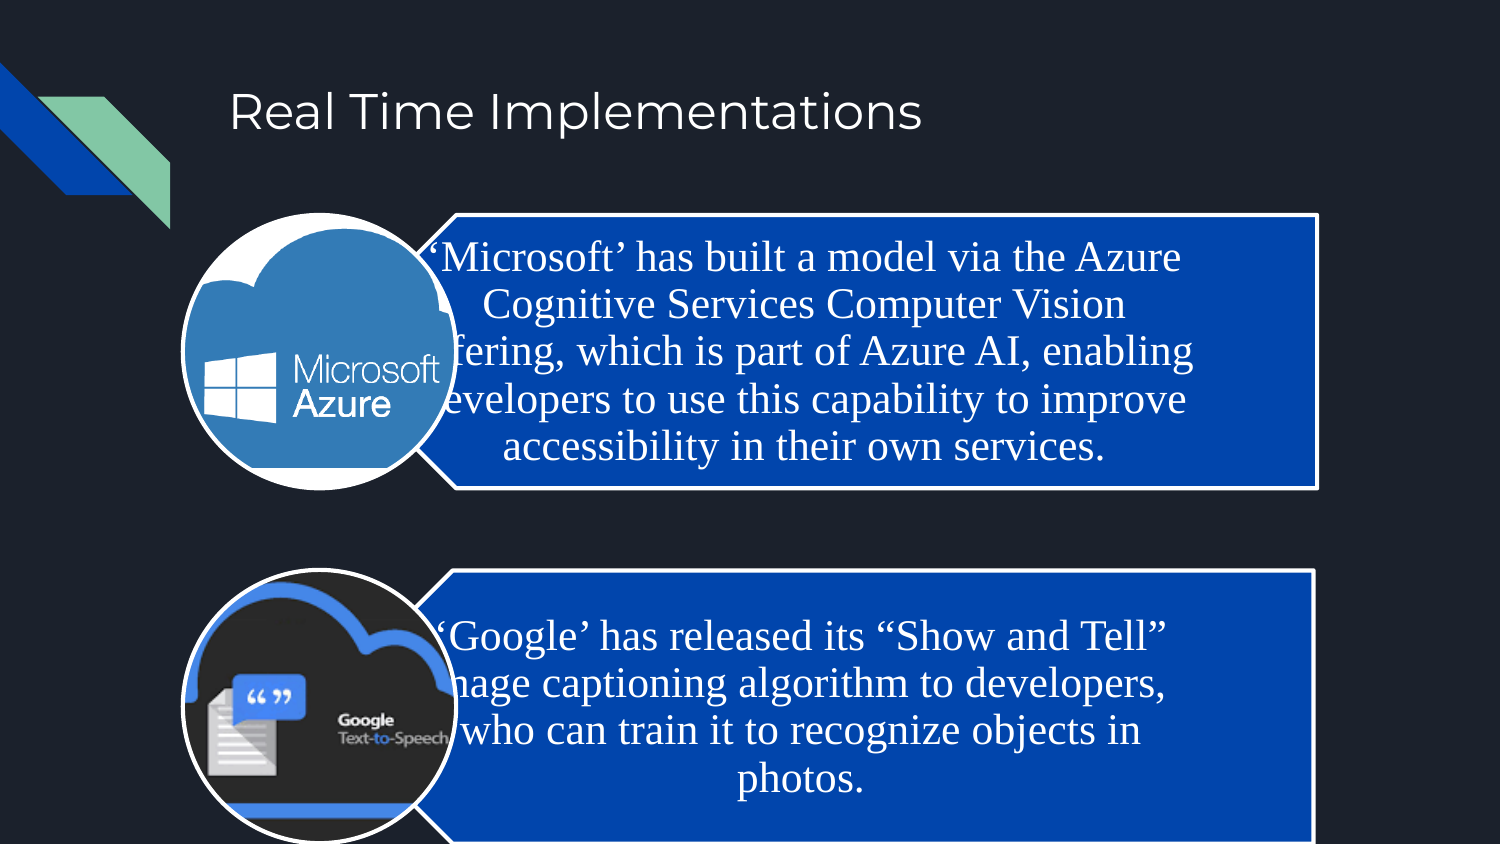

# Real Time Implementations
‘Microsoft’ has built a model via the Azure Cognitive Services Computer Vision offering, which is part of Azure AI, enabling developers to use this capability to improve accessibility in their own services.
‘Google’ has released its “Show and Tell” image captioning algorithm to developers,  who can train it to recognize objects in photos.